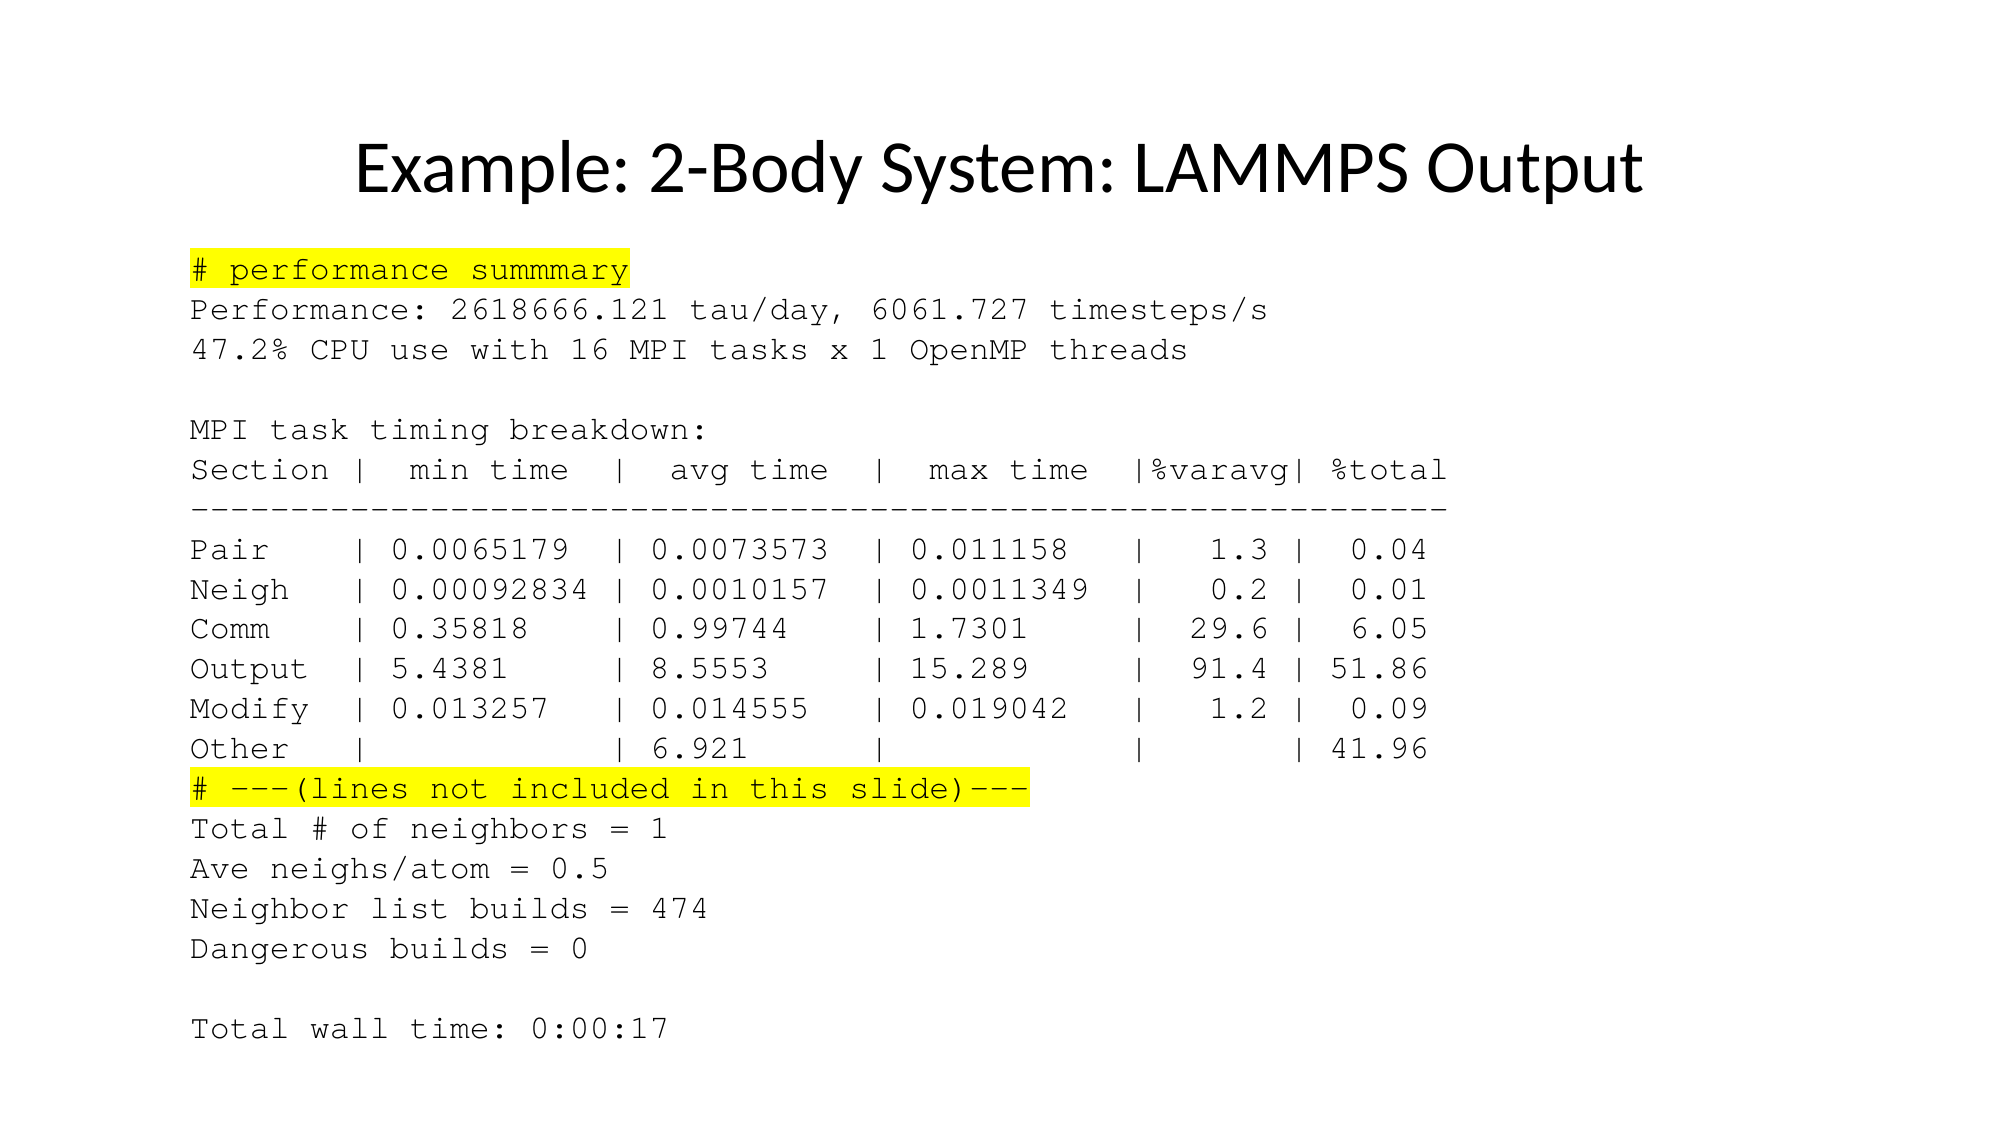

# Example: 2-Body System: LAMMPS Output
# performance summmary
Performance: 2618666.121 tau/day, 6061.727 timesteps/s
47.2% CPU use with 16 MPI tasks x 1 OpenMP threads

MPI task timing breakdown:
Section |  min time  |  avg time  |  max time  |%varavg| %total
---------------------------------------------------------------
Pair    | 0.0065179  | 0.0073573  | 0.011158   |   1.3 |  0.04
Neigh   | 0.00092834 | 0.0010157  | 0.0011349  |   0.2 |  0.01
Comm    | 0.35818    | 0.99744    | 1.7301     |  29.6 |  6.05
Output  | 5.4381     | 8.5553     | 15.289     |  91.4 | 51.86
Modify  | 0.013257   | 0.014555   | 0.019042   |   1.2 |  0.09
Other   |            | 6.921      |            |       | 41.96
# ---(lines not included in this slide)--- Total # of neighbors = 1
Ave neighs/atom = 0.5
Neighbor list builds = 474
Dangerous builds = 0

Total wall time: 0:00:17